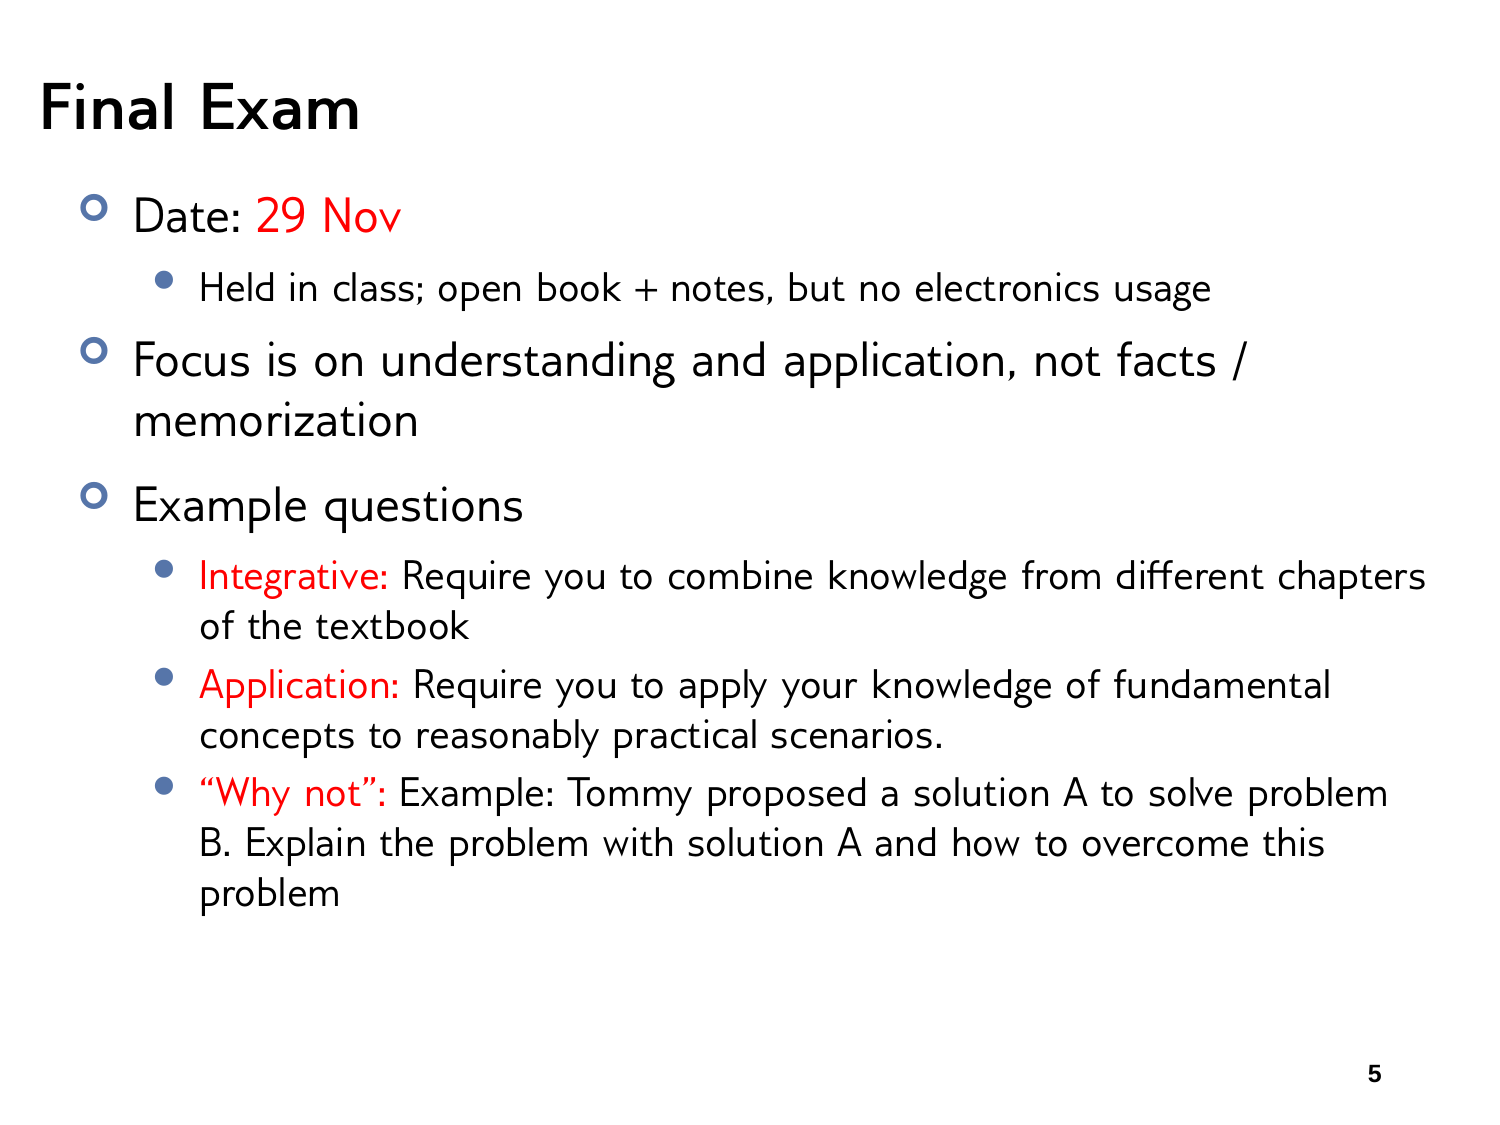

# Final Exam
Date: 29 Nov
Held in class; open book + notes, but no electronics usage
Focus is on understanding and application, not facts / memorization
Example questions
Integrative: Require you to combine knowledge from different chapters of the textbook
Application: Require you to apply your knowledge of fundamental concepts to reasonably practical scenarios.
“Why not”: Example: Tommy proposed a solution A to solve problem B. Explain the problem with solution A and how to overcome this problem
5